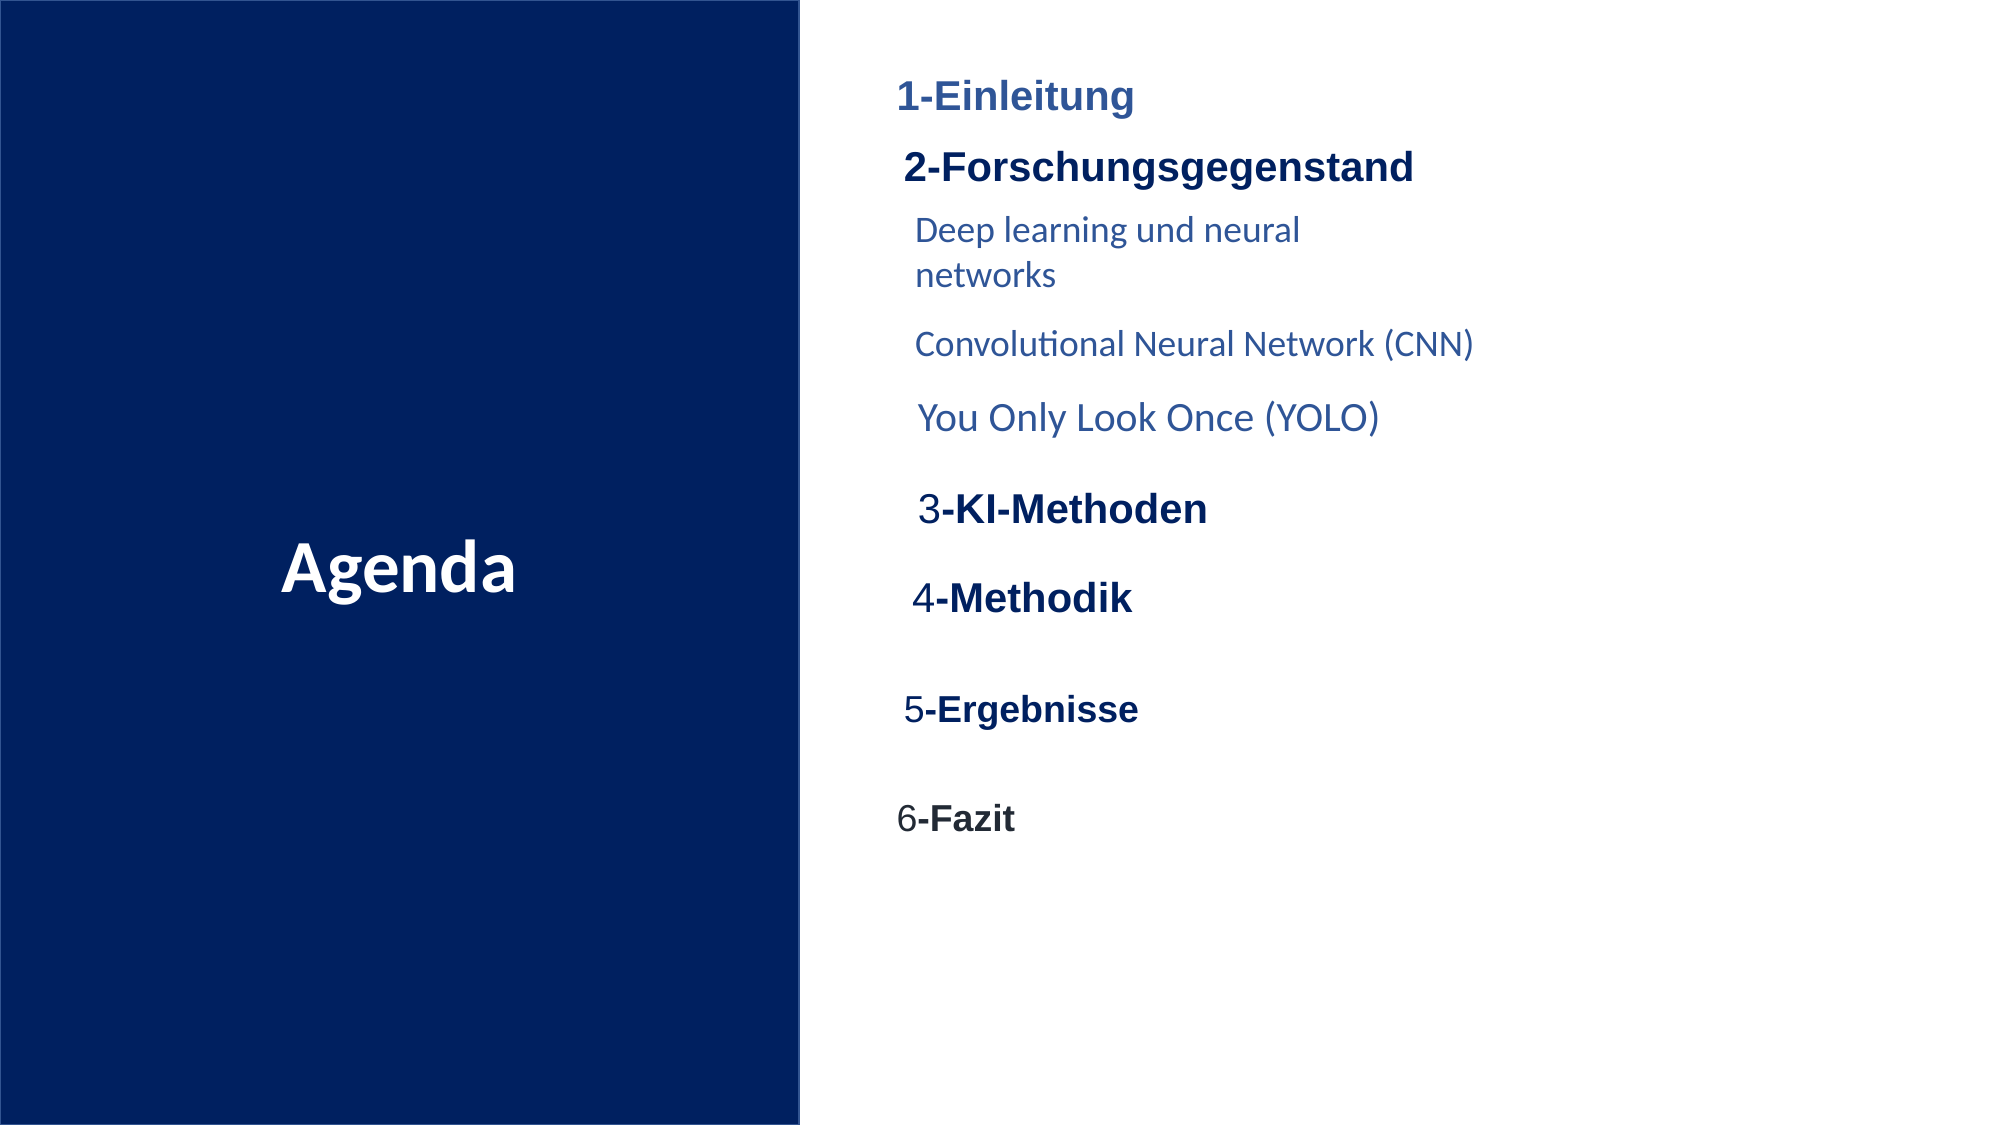

Agenda
1-Einleitung
2-Forschungsgegenstand
Deep learning und neural networks
Convolutional Neural Network (CNN)
You Only Look Once (YOLO)
3-KI-Methoden
4-Methodik
5-Ergebnisse
6-Fazit